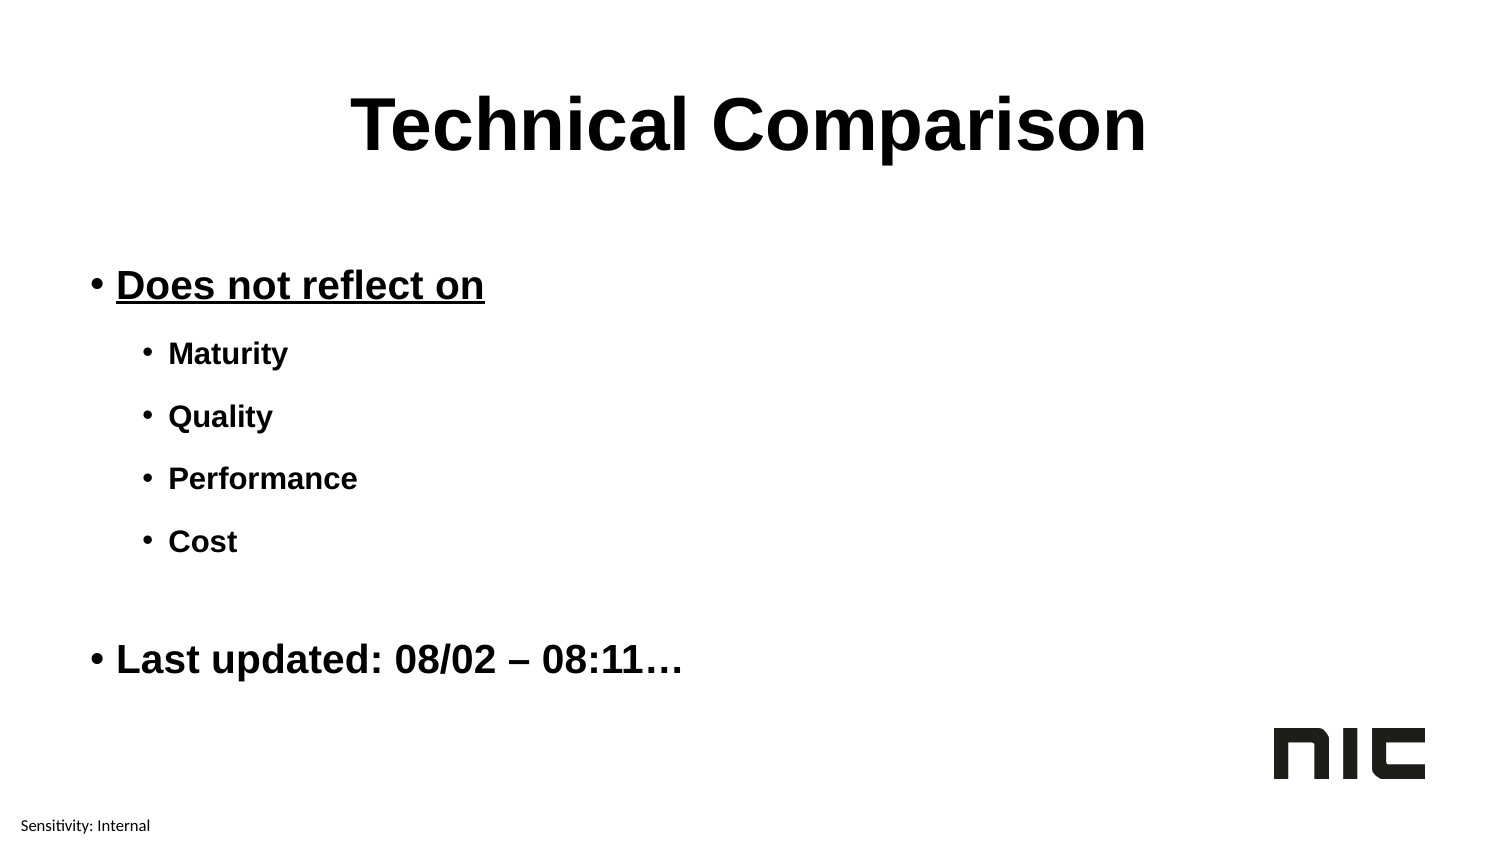

# Technical Comparison
Does not reflect on
Maturity
Quality
Performance
Cost

Last updated: 08/02 – 08:11…